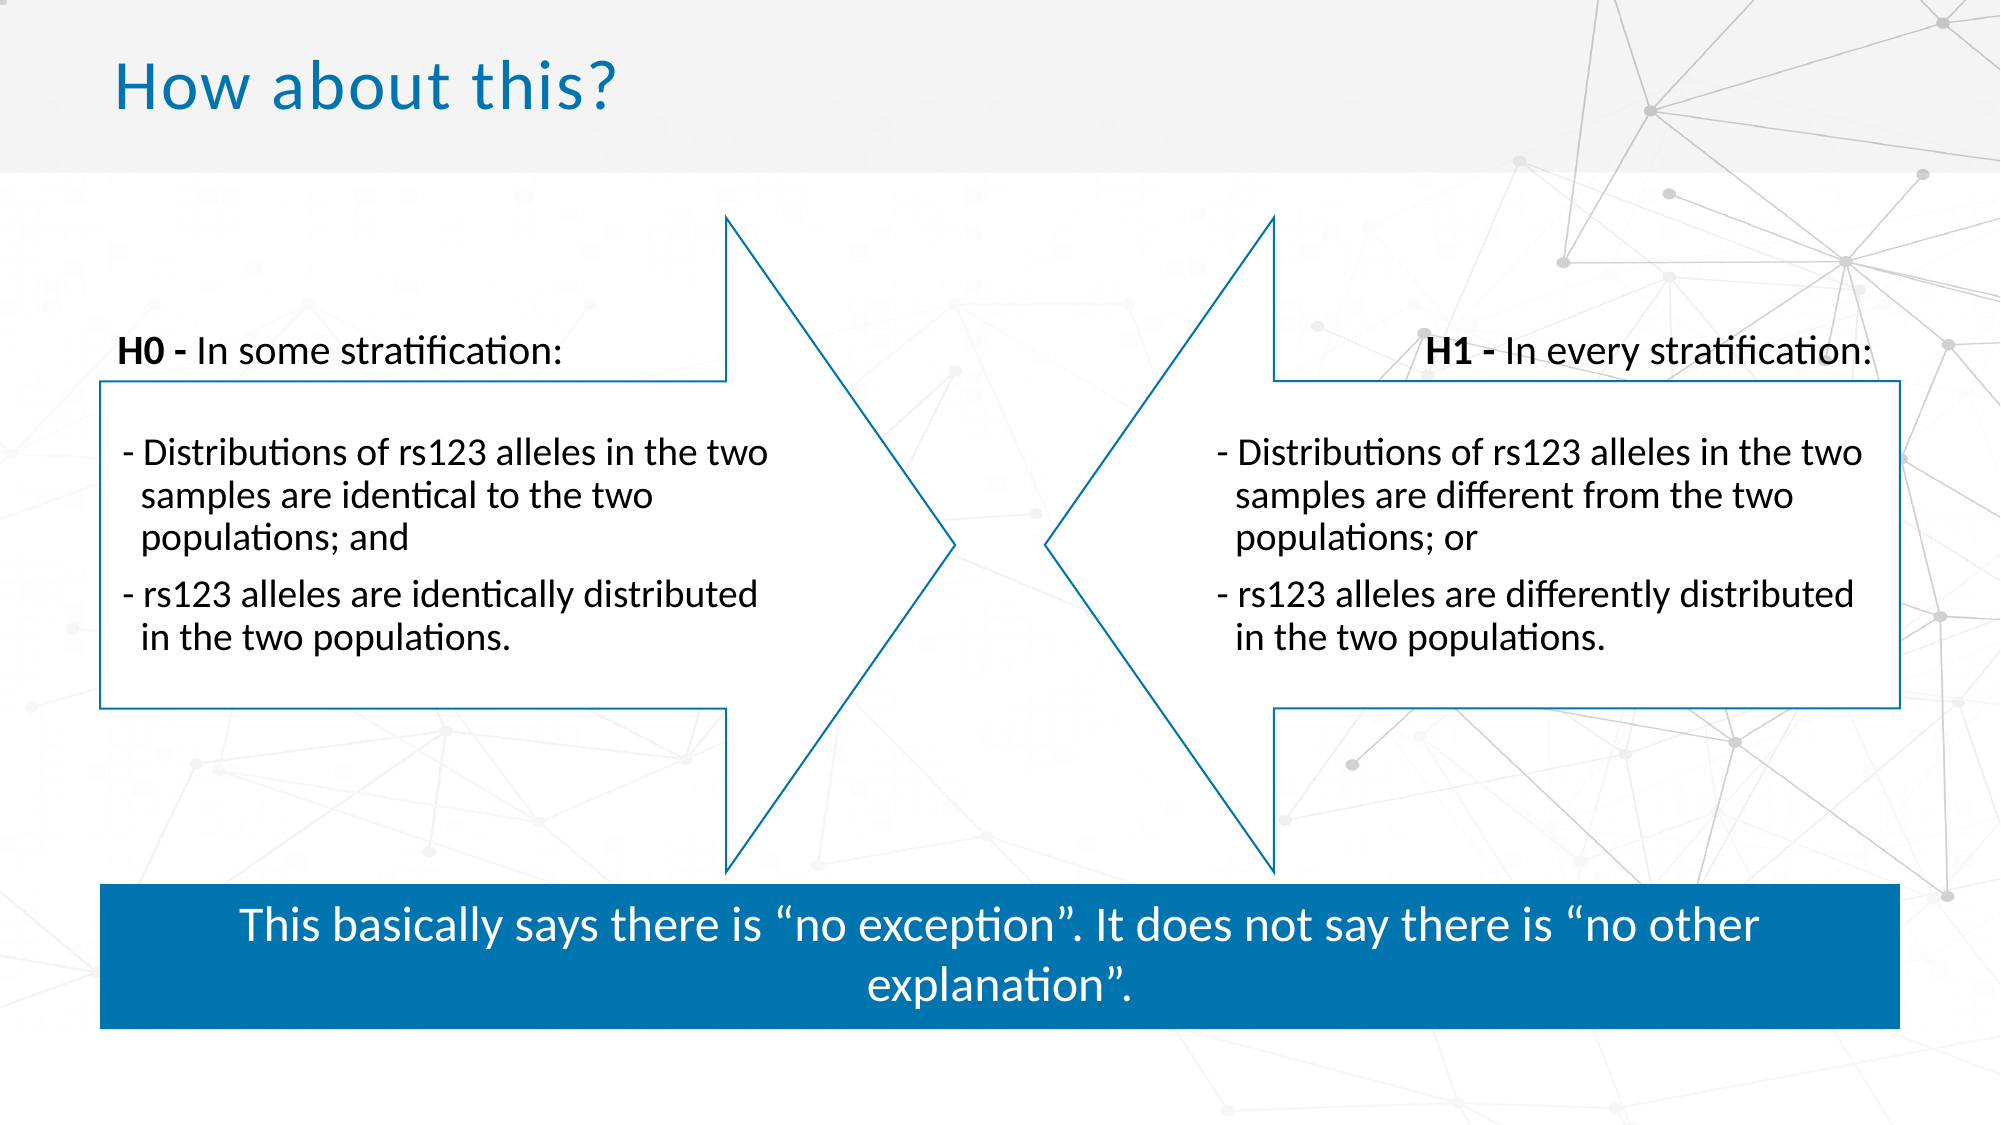

# How about this?

- Distributions of rs123 alleles in the two samples are identical to the two populations; and
- rs123 alleles are identically distributed in the two populations.

- Distributions of rs123 alleles in the two samples are different from the two populations; or
- rs123 alleles are differently distributed in the two populations.
H0 - In some stratification:
H1 - In every stratification:
This basically says there is “no exception”. It does not say there is “no other explanation”.